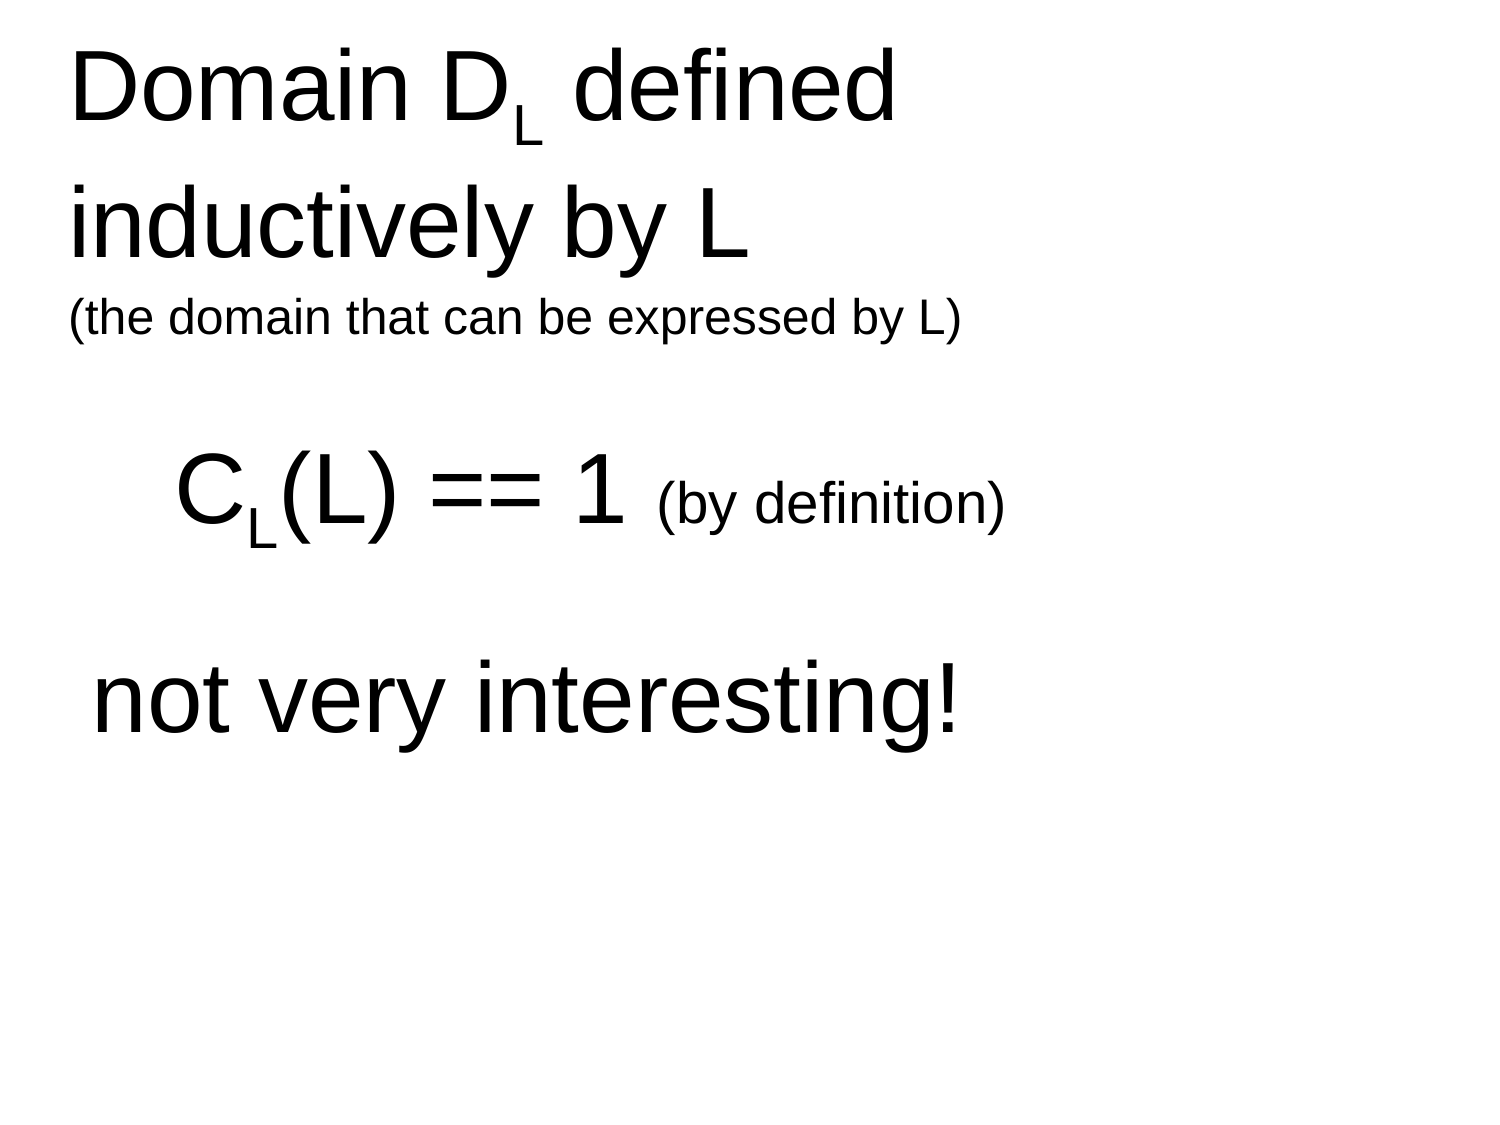

Domain DL defined inductively by L
(the domain that can be expressed by L)
CL(L) == 1 (by definition)
not very interesting!